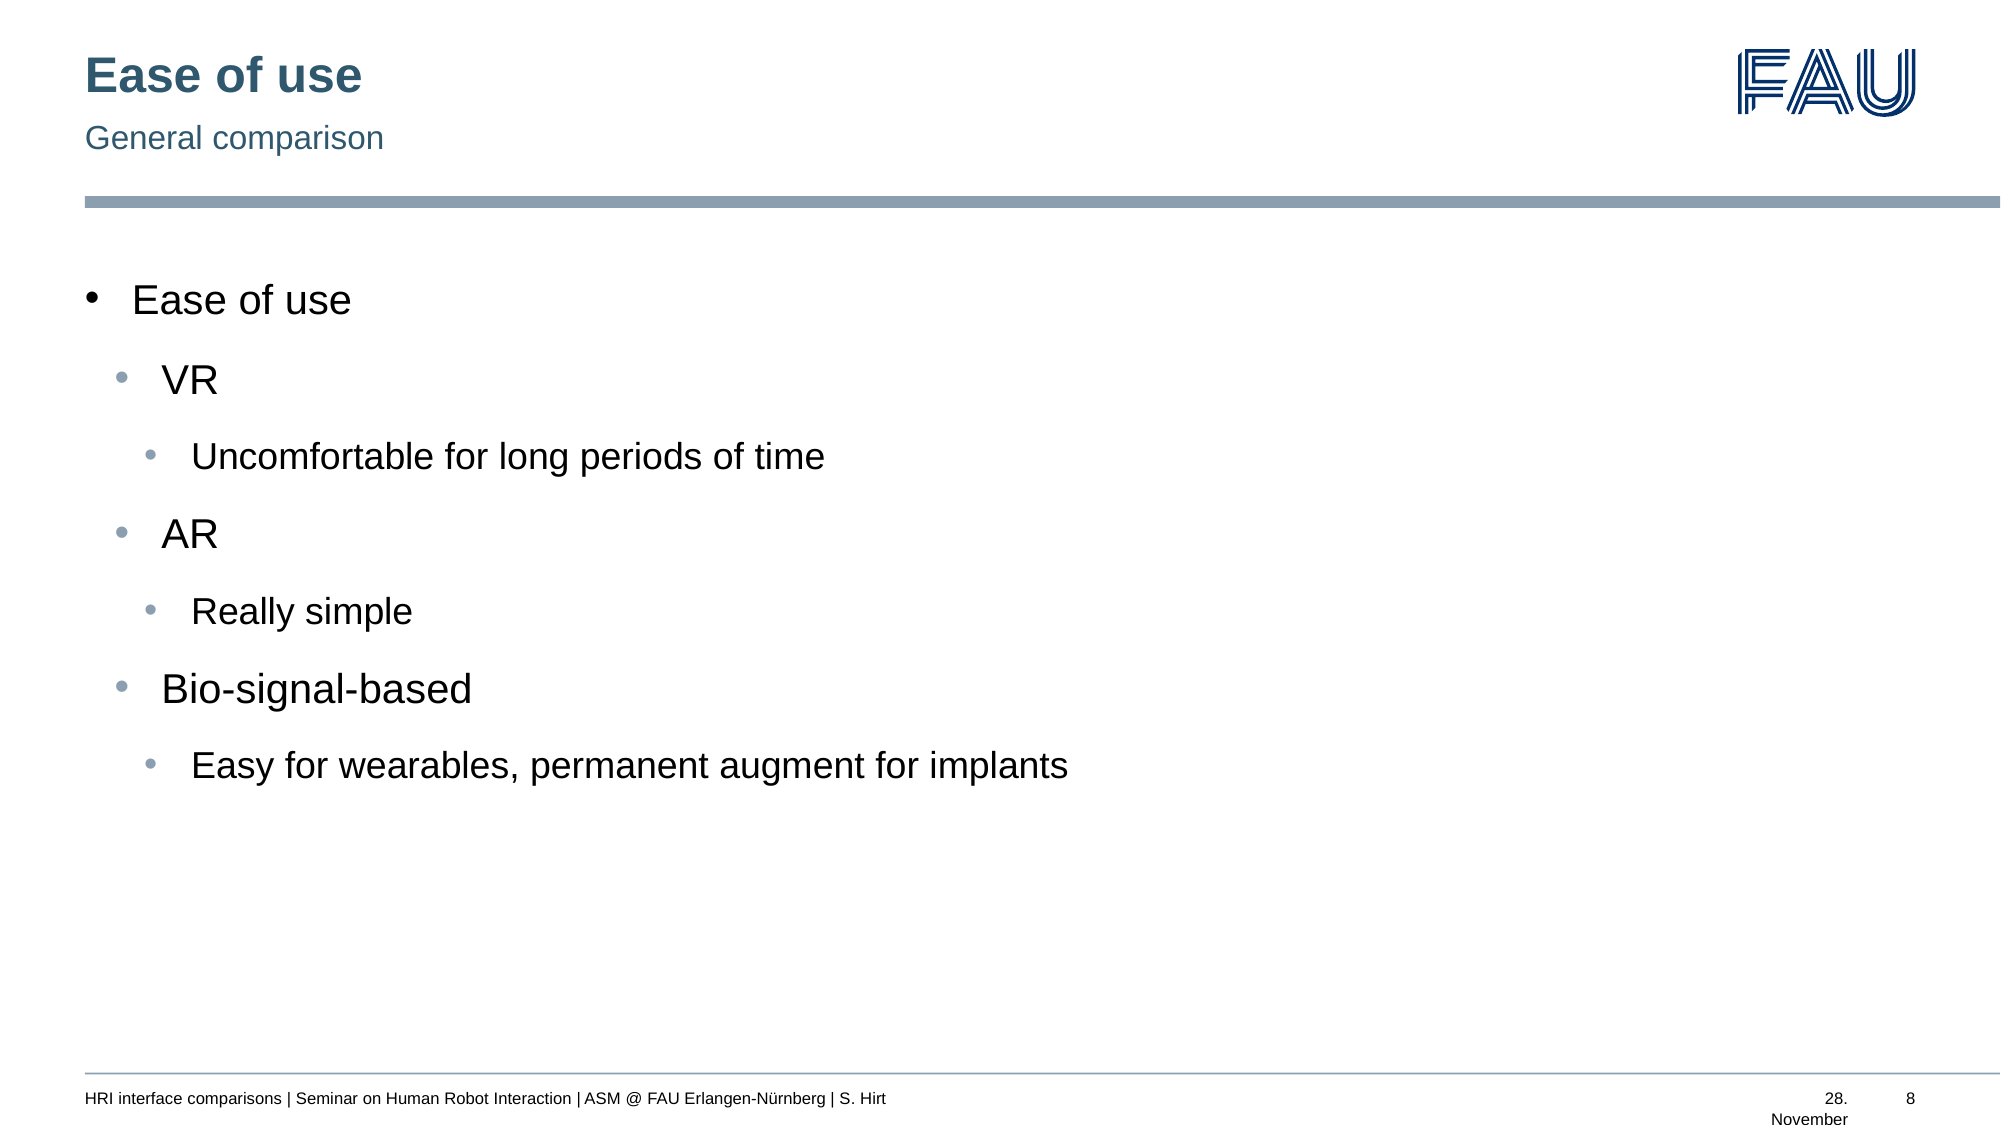

# Ease of use
General comparison
Ease of use
VR
Uncomfortable for long periods of time
AR
Really simple
Bio-signal-based
Easy for wearables, permanent augment for implants
HRI interface comparisons | Seminar on Human Robot Interaction | ASM @ FAU Erlangen-Nürnberg | S. Hirt
28. November 2022
8